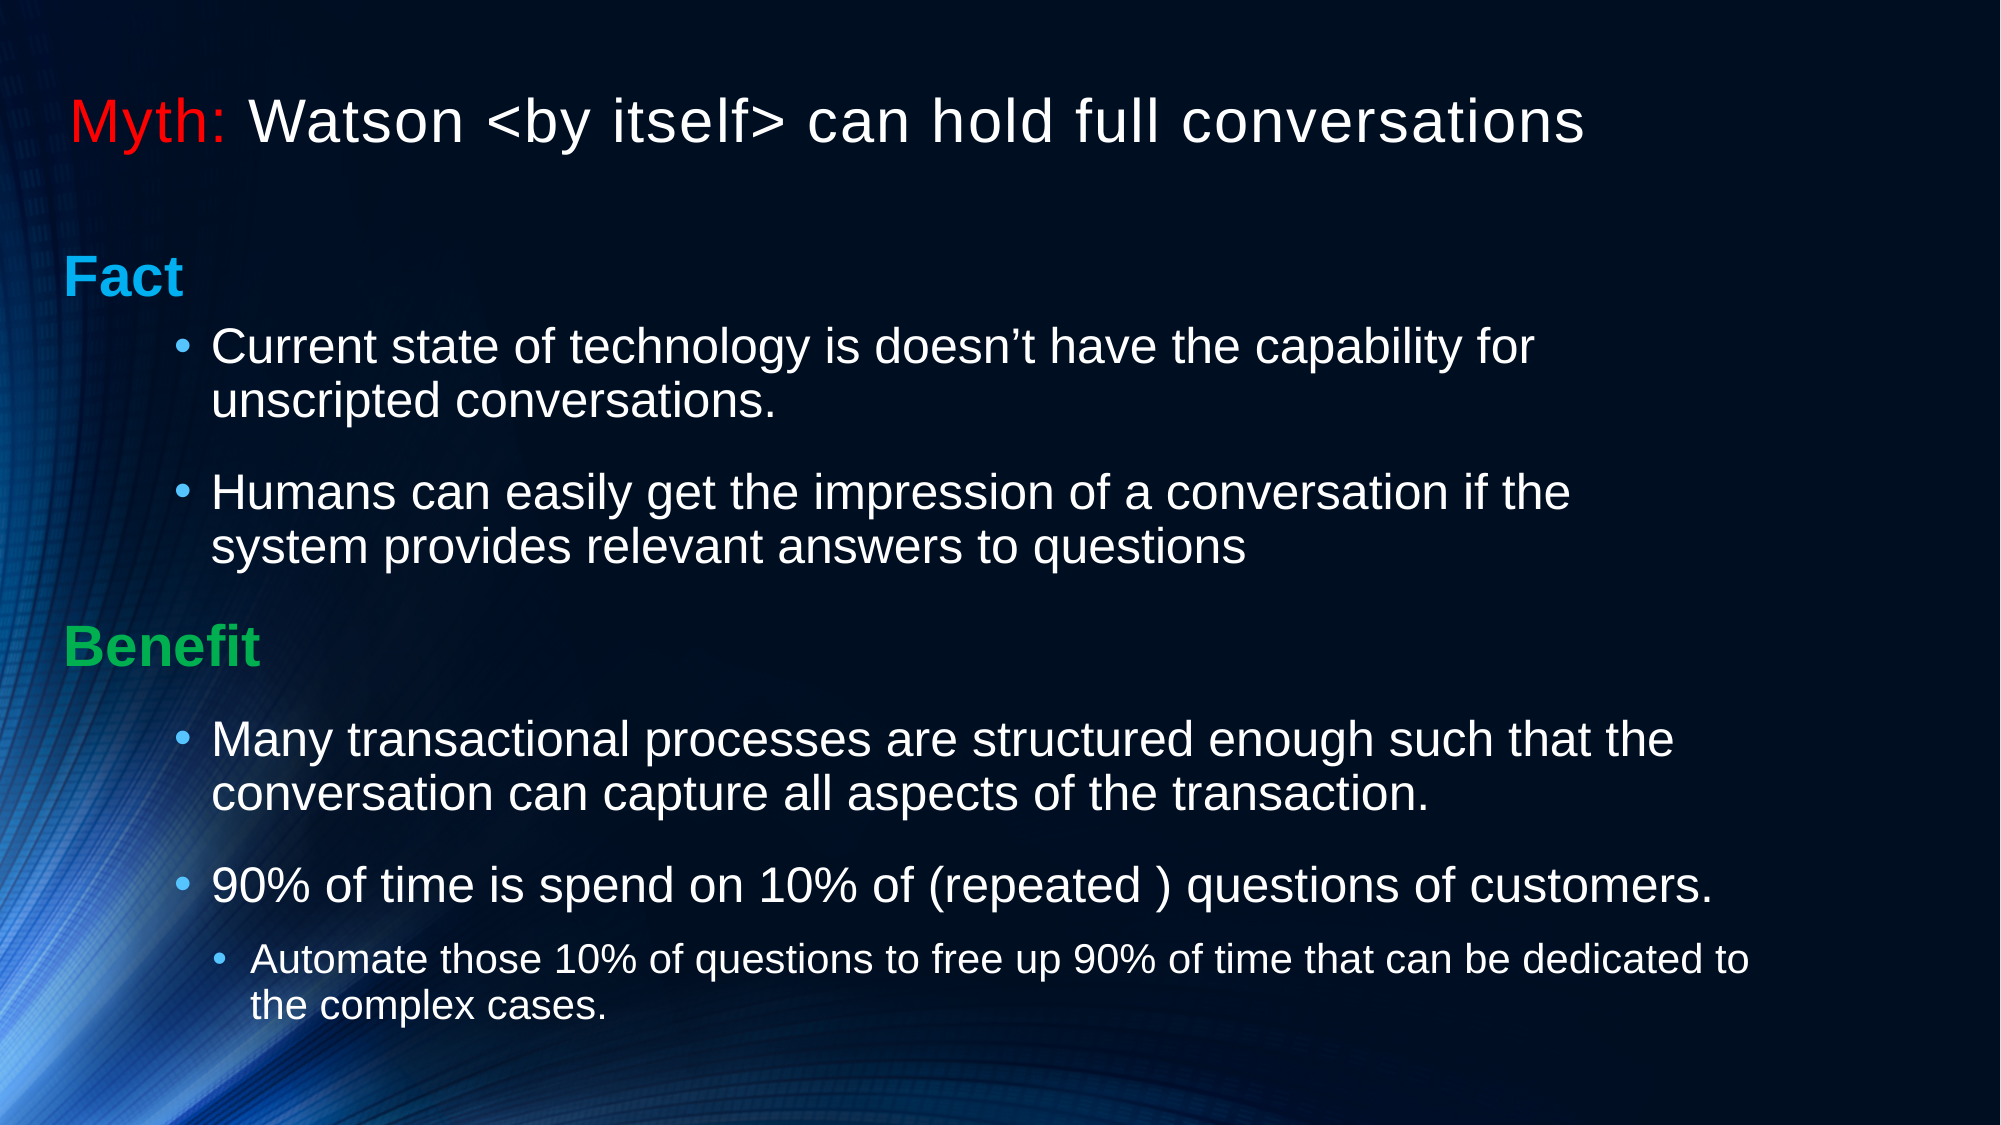

# Myth: Watson <by itself> can hold full conversations
Fact
Current state of technology is doesn’t have the capability for unscripted conversations.
Humans can easily get the impression of a conversation if the system provides relevant answers to questions
Benefit
Many transactional processes are structured enough such that the conversation can capture all aspects of the transaction.
90% of time is spend on 10% of (repeated ) questions of customers.
Automate those 10% of questions to free up 90% of time that can be dedicated to the complex cases.